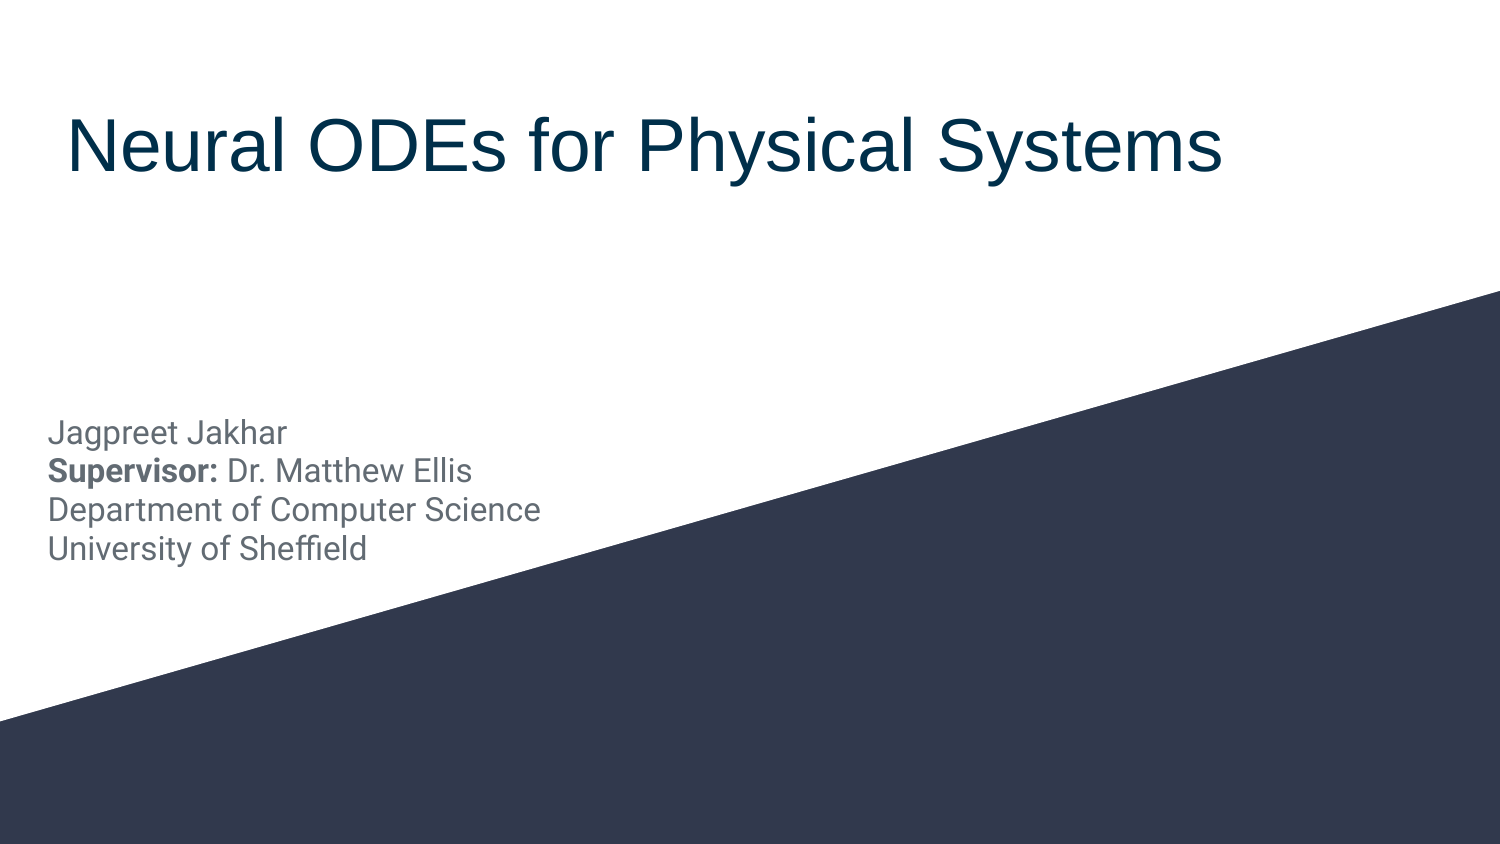

# Neural ODEs for Physical Systems
Jagpreet Jakhar
Supervisor: Dr. Matthew Ellis
Department of Computer Science
University of Sheffield